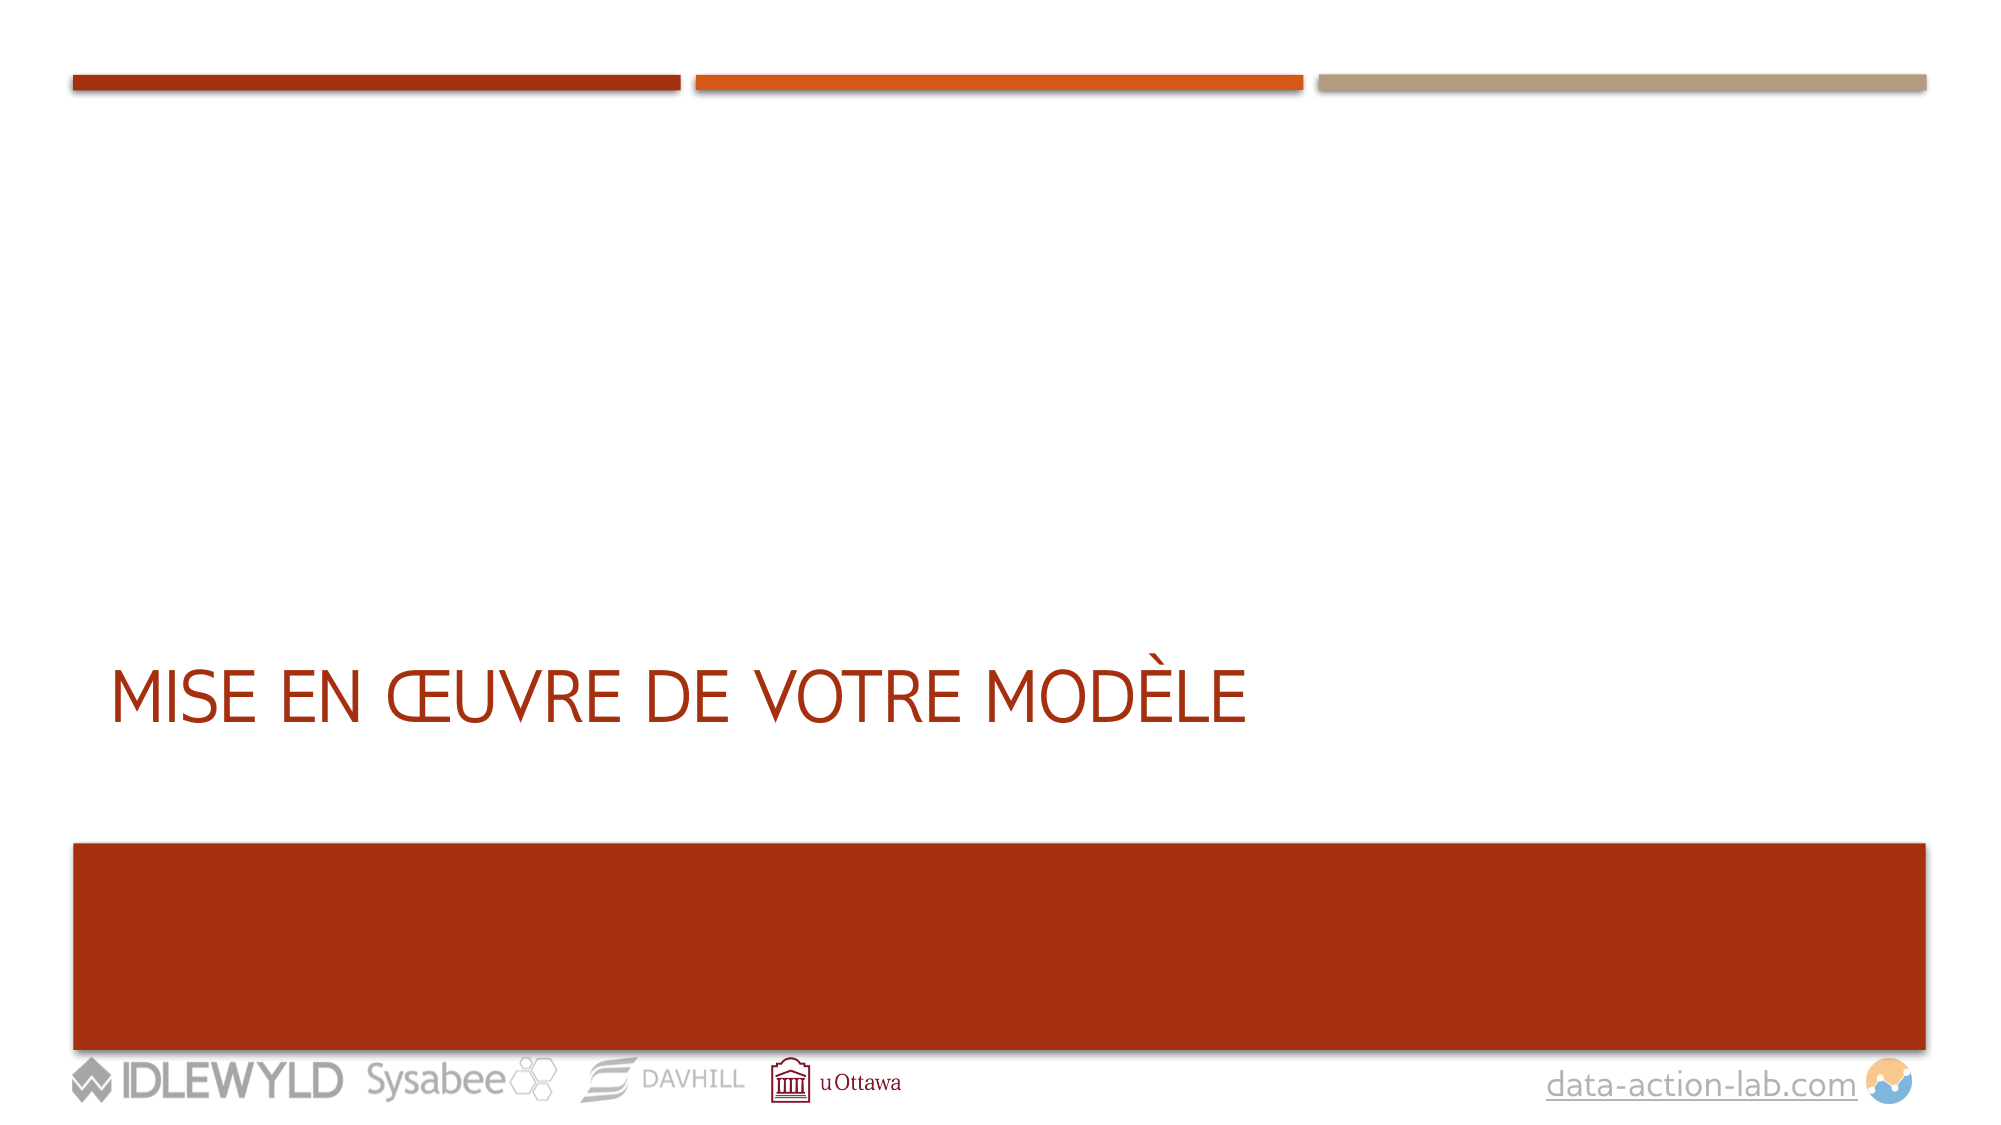

# Mise en œuvre de votre modèle